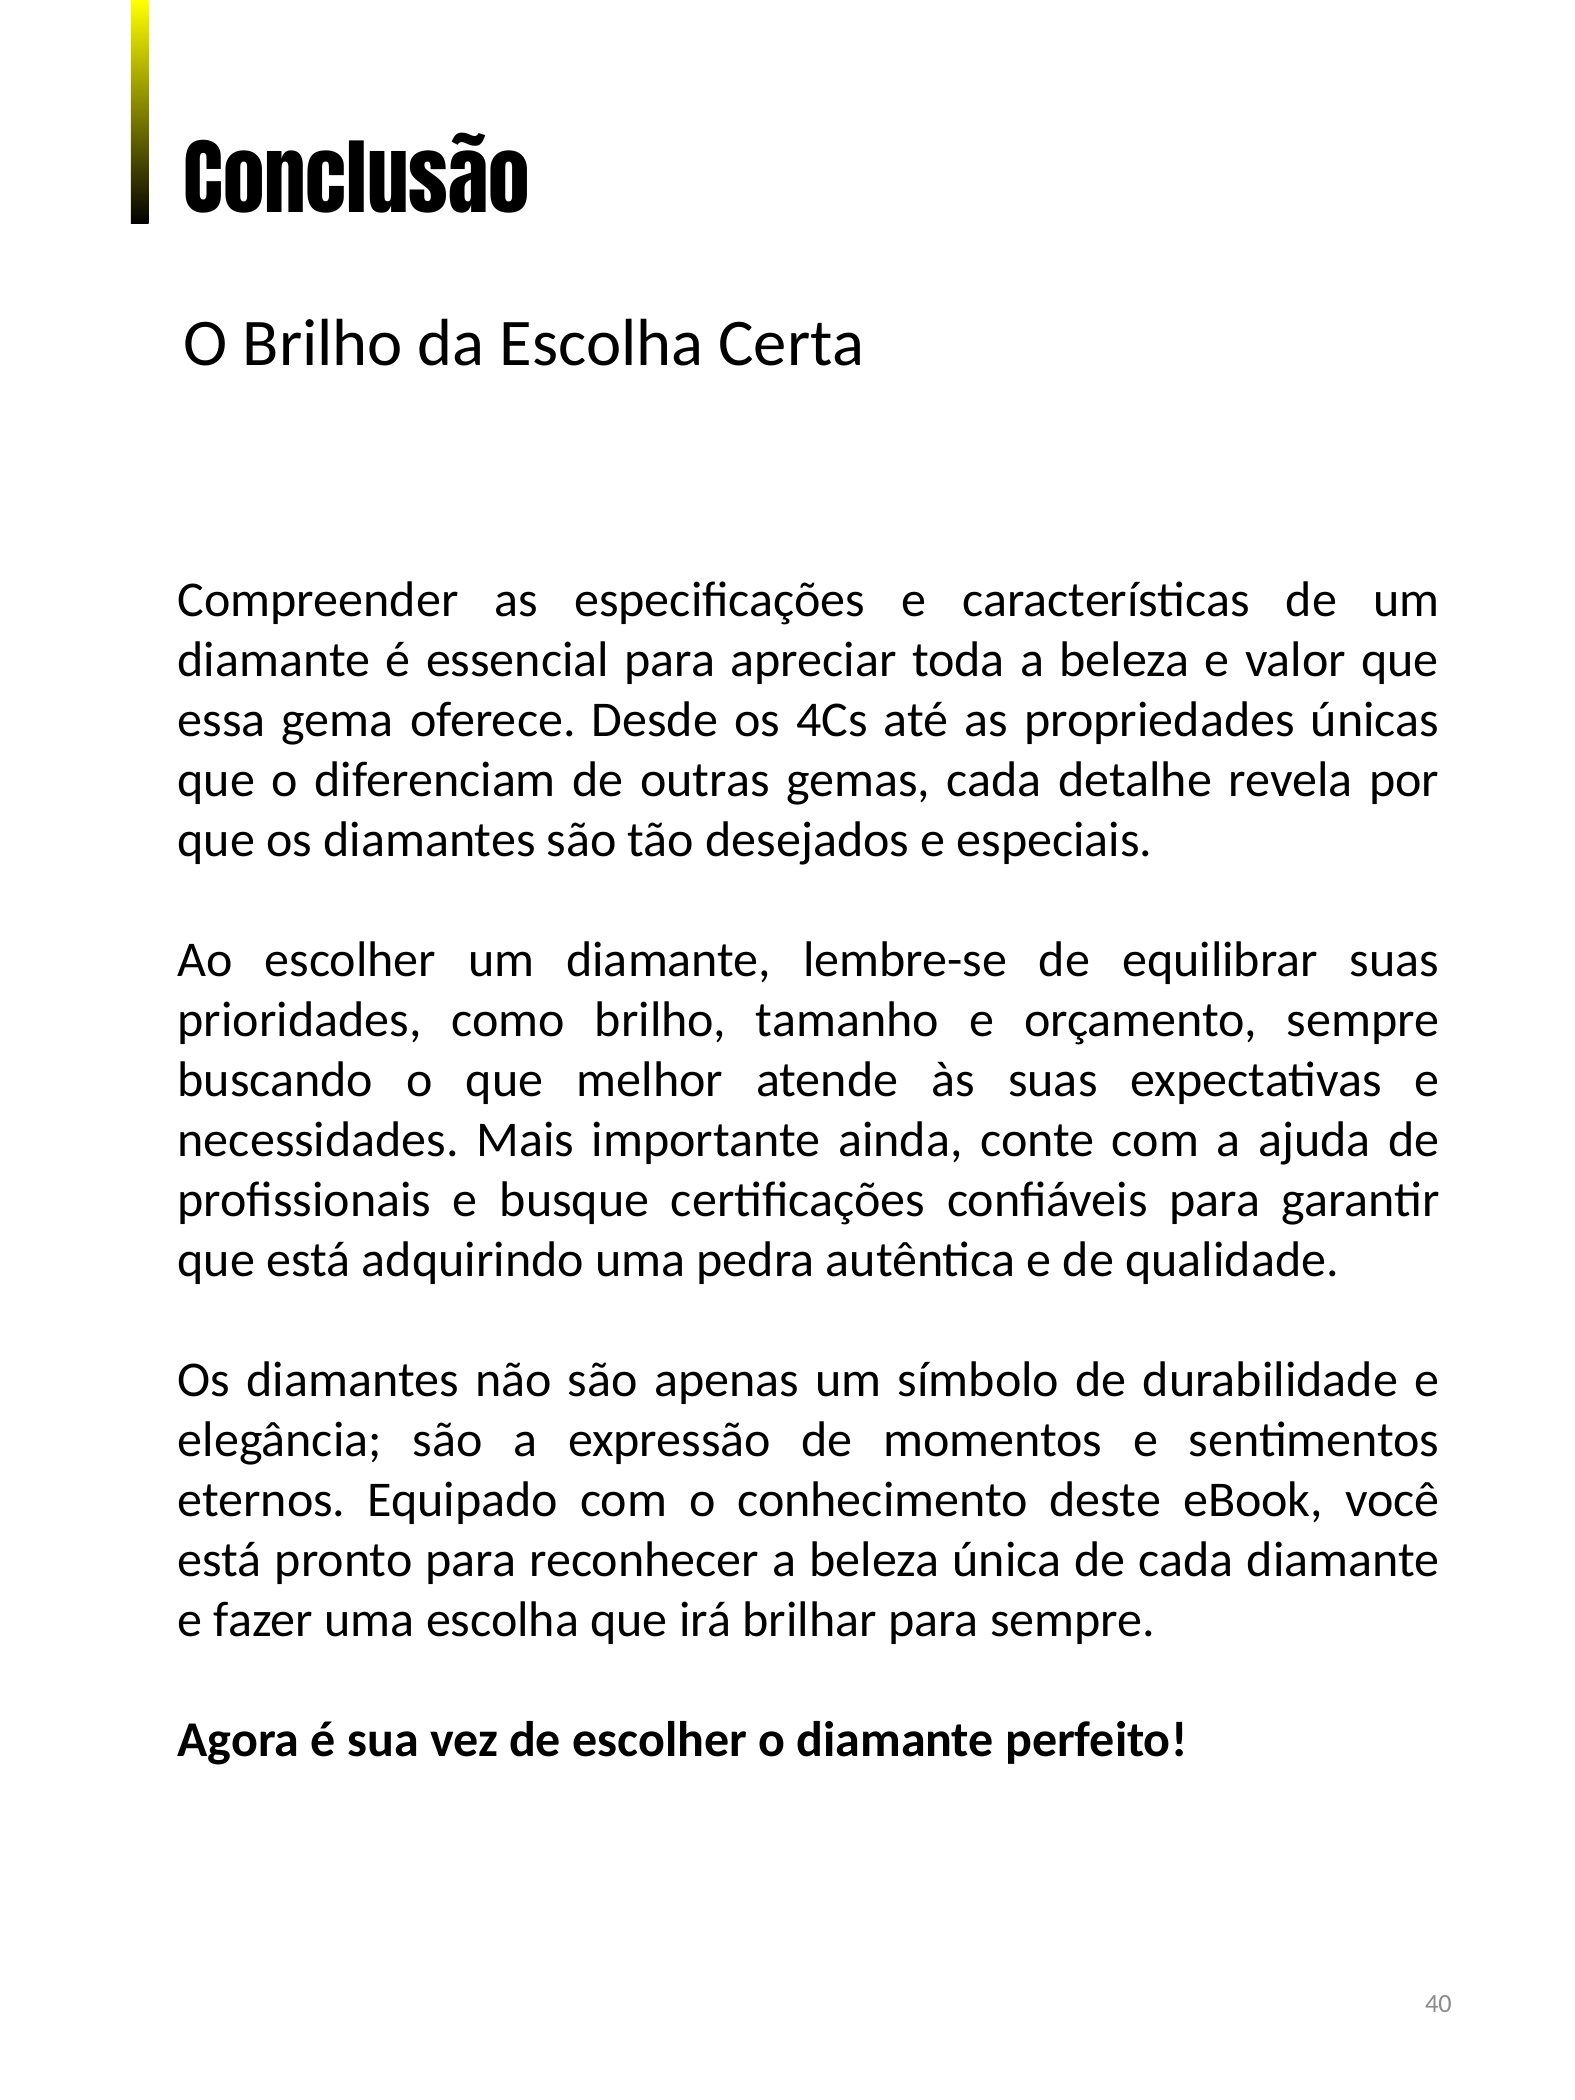

Conclusão
O Brilho da Escolha Certa
Compreender as especificações e características de um diamante é essencial para apreciar toda a beleza e valor que essa gema oferece. Desde os 4Cs até as propriedades únicas que o diferenciam de outras gemas, cada detalhe revela por que os diamantes são tão desejados e especiais.

Ao escolher um diamante, lembre-se de equilibrar suas prioridades, como brilho, tamanho e orçamento, sempre buscando o que melhor atende às suas expectativas e necessidades. Mais importante ainda, conte com a ajuda de profissionais e busque certificações confiáveis para garantir que está adquirindo uma pedra autêntica e de qualidade.

Os diamantes não são apenas um símbolo de durabilidade e elegância; são a expressão de momentos e sentimentos eternos. Equipado com o conhecimento deste eBook, você está pronto para reconhecer a beleza única de cada diamante e fazer uma escolha que irá brilhar para sempre.

Agora é sua vez de escolher o diamante perfeito!
40